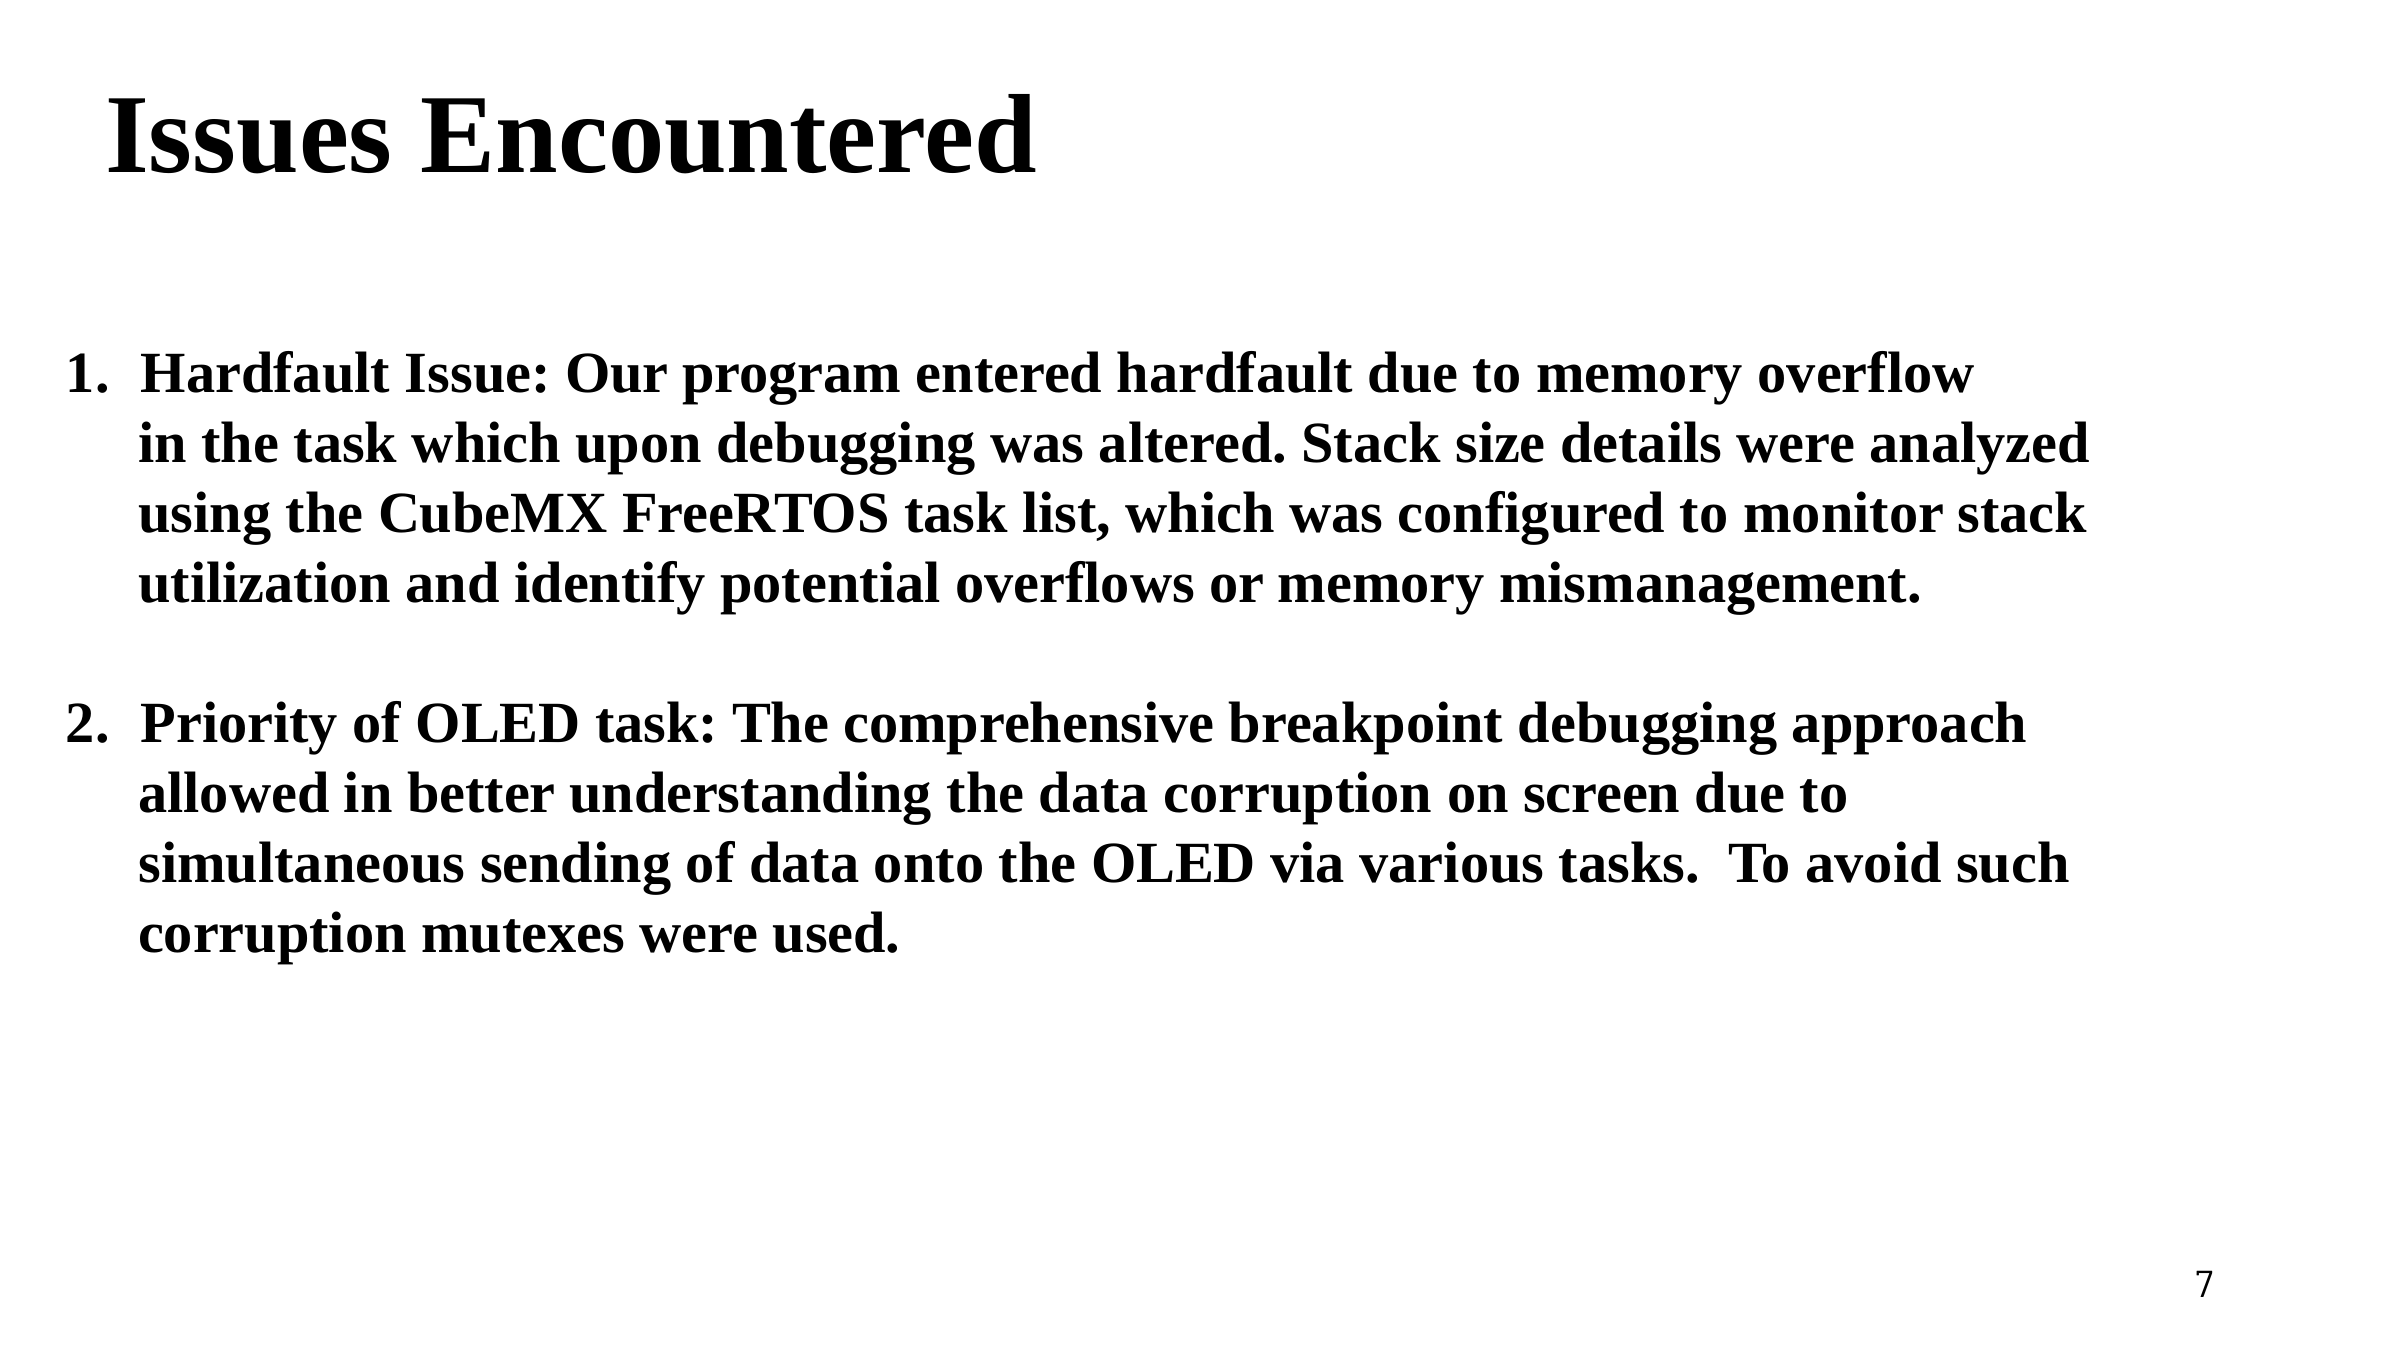

Issues Encountered
Hardfault Issue: Our program entered hardfault due to memory overflow
     in the task which upon debugging was altered. Stack size details were analyzed
     using the CubeMX FreeRTOS task list, which was configured to monitor stack
     utilization and identify potential overflows or memory mismanagement.

Priority of OLED task: The comprehensive breakpoint debugging approach
     allowed in better understanding the data corruption on screen due to
     simultaneous sending of data onto the OLED via various tasks.  To avoid such
     corruption mutexes were used.

7